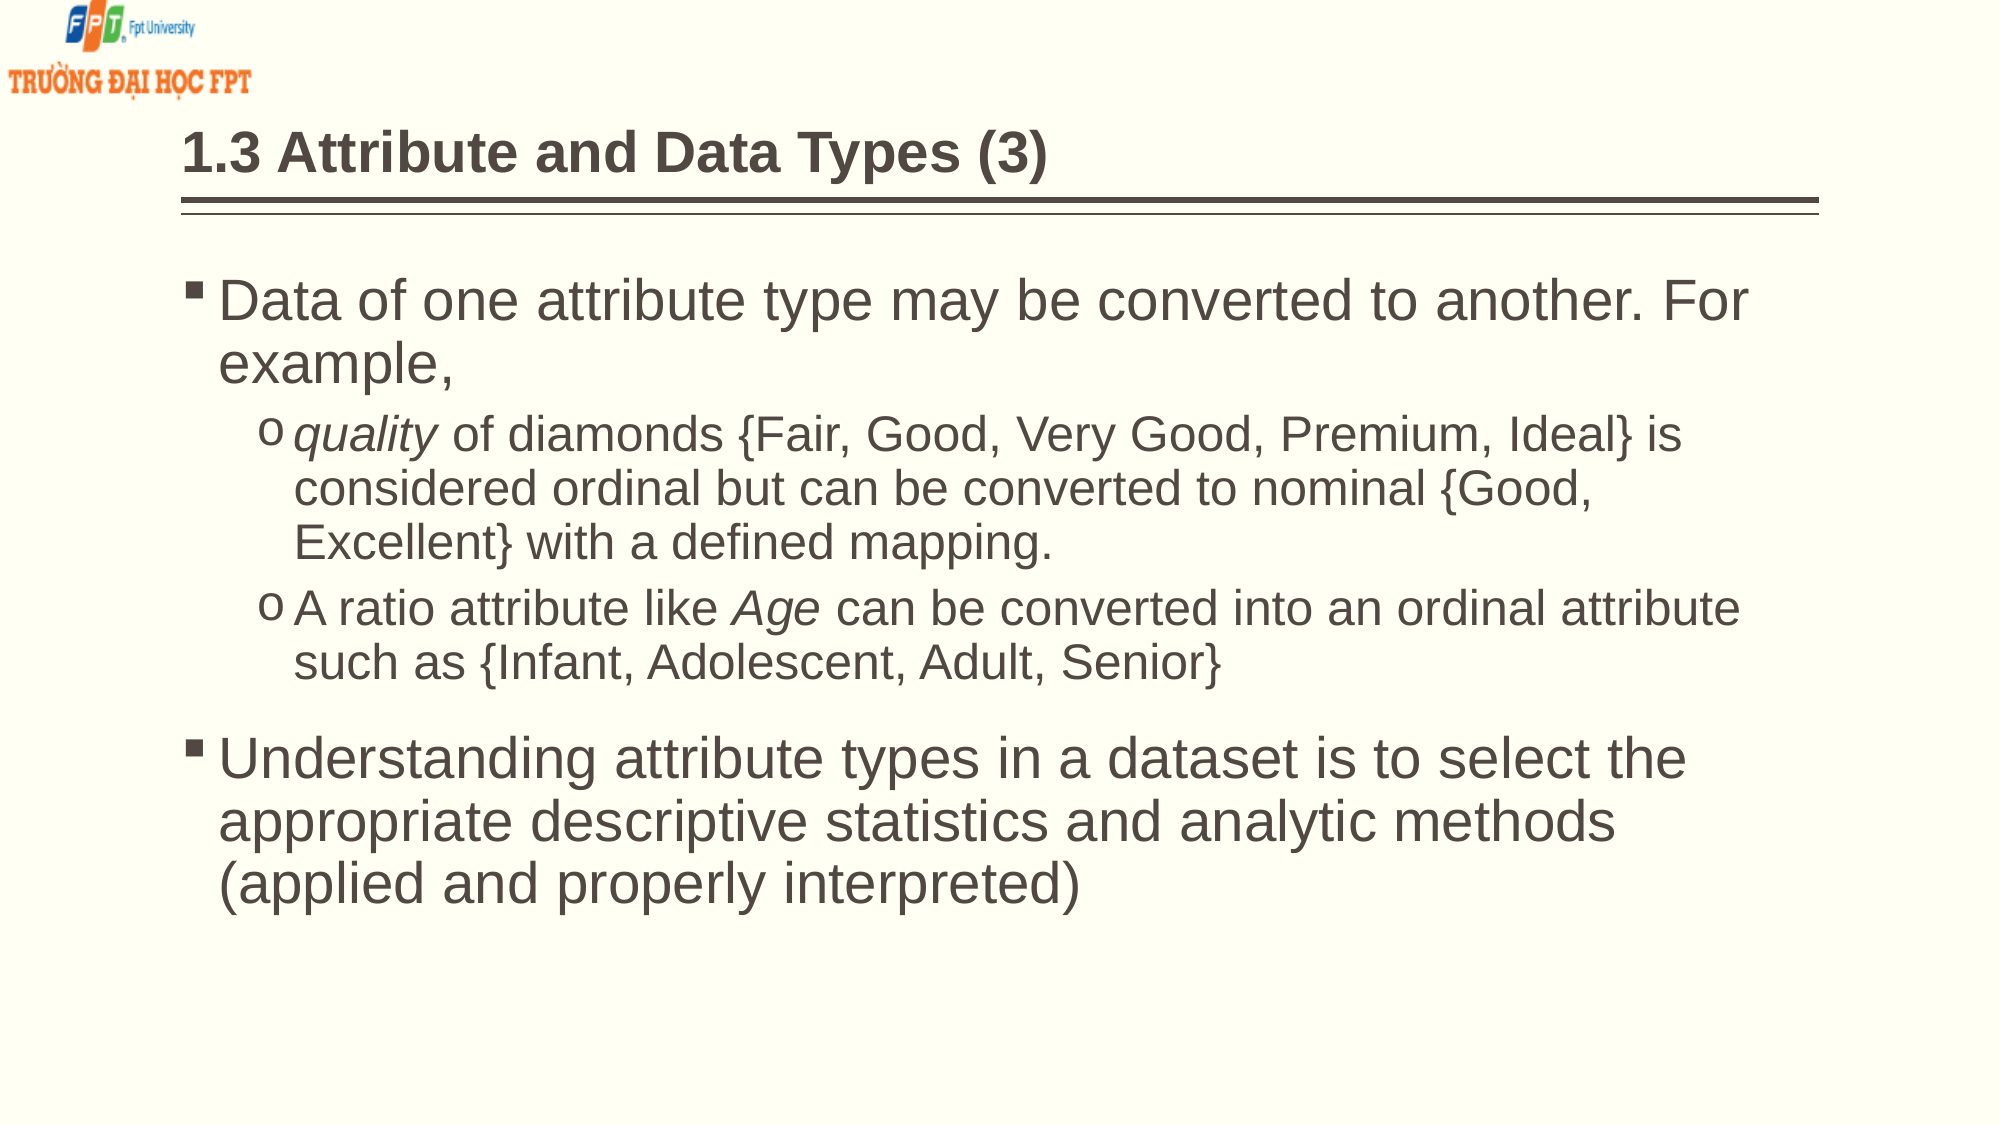

# 1.3 Attribute and Data Types (3)
Data of one attribute type may be converted to another. For example,
quality of diamonds {Fair, Good, Very Good, Premium, Ideal} is considered ordinal but can be converted to nominal {Good, Excellent} with a defined mapping.
A ratio attribute like Age can be converted into an ordinal attribute such as {Infant, Adolescent, Adult, Senior}
Understanding attribute types in a dataset is to select the appropriate descriptive statistics and analytic methods (applied and properly interpreted)